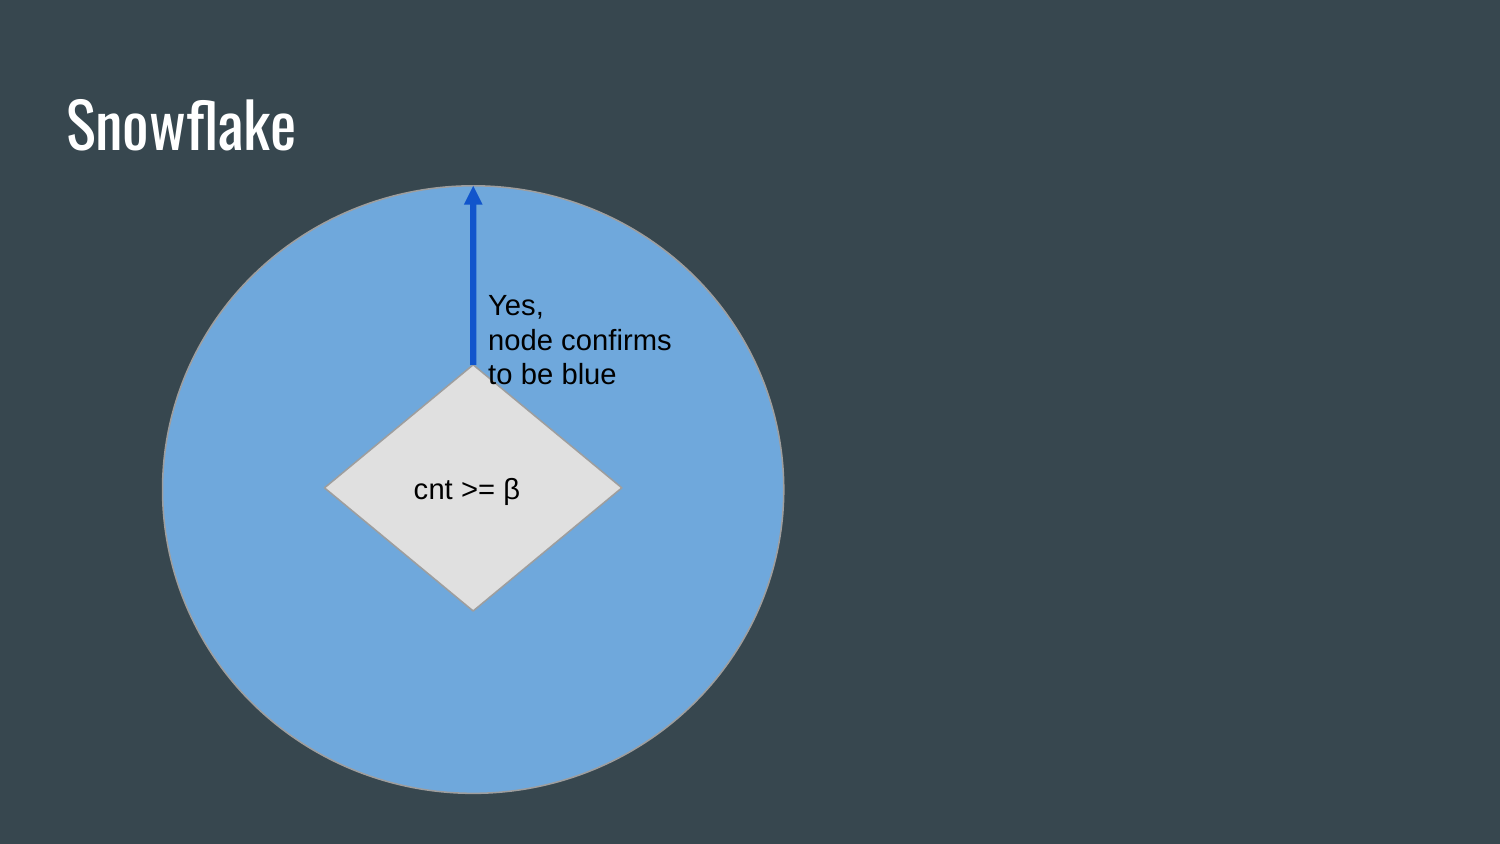

# Snowflake

Yes,
node confirms to be blue
cnt >= β